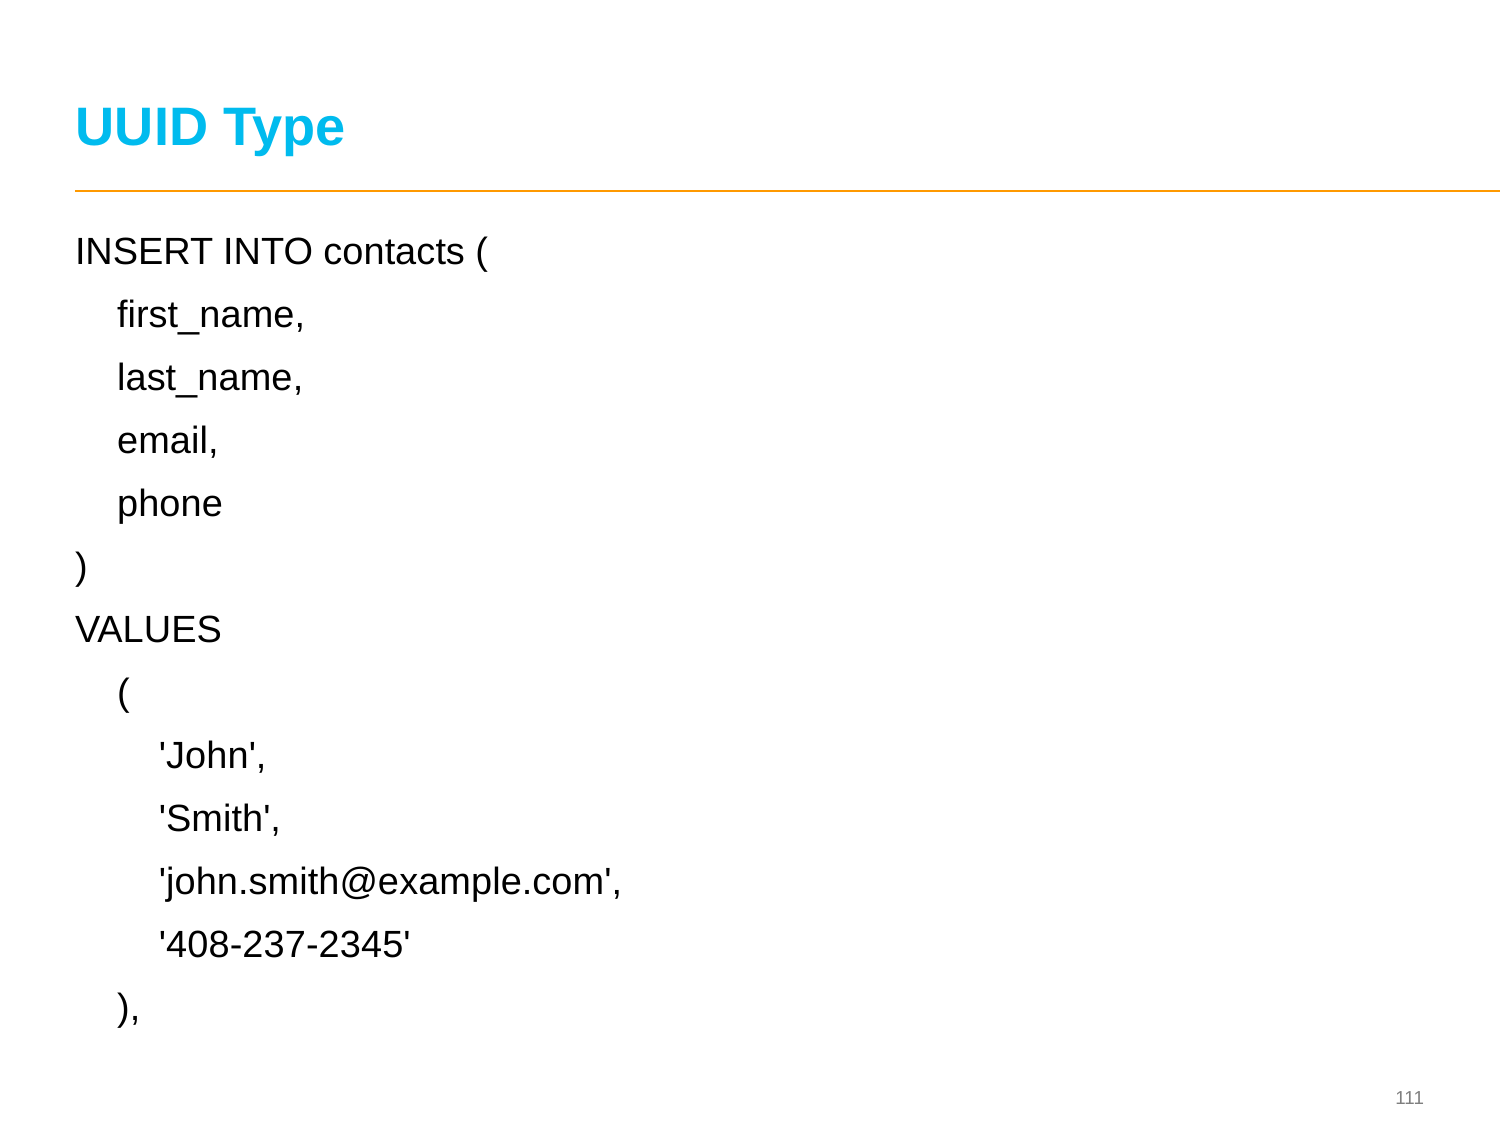

# UUID Type
INSERT INTO contacts (
    first_name,
    last_name,
    email,
    phone
)
VALUES
    (
        'John',
        'Smith',
        'john.smith@example.com',
        '408-237-2345'
    ),